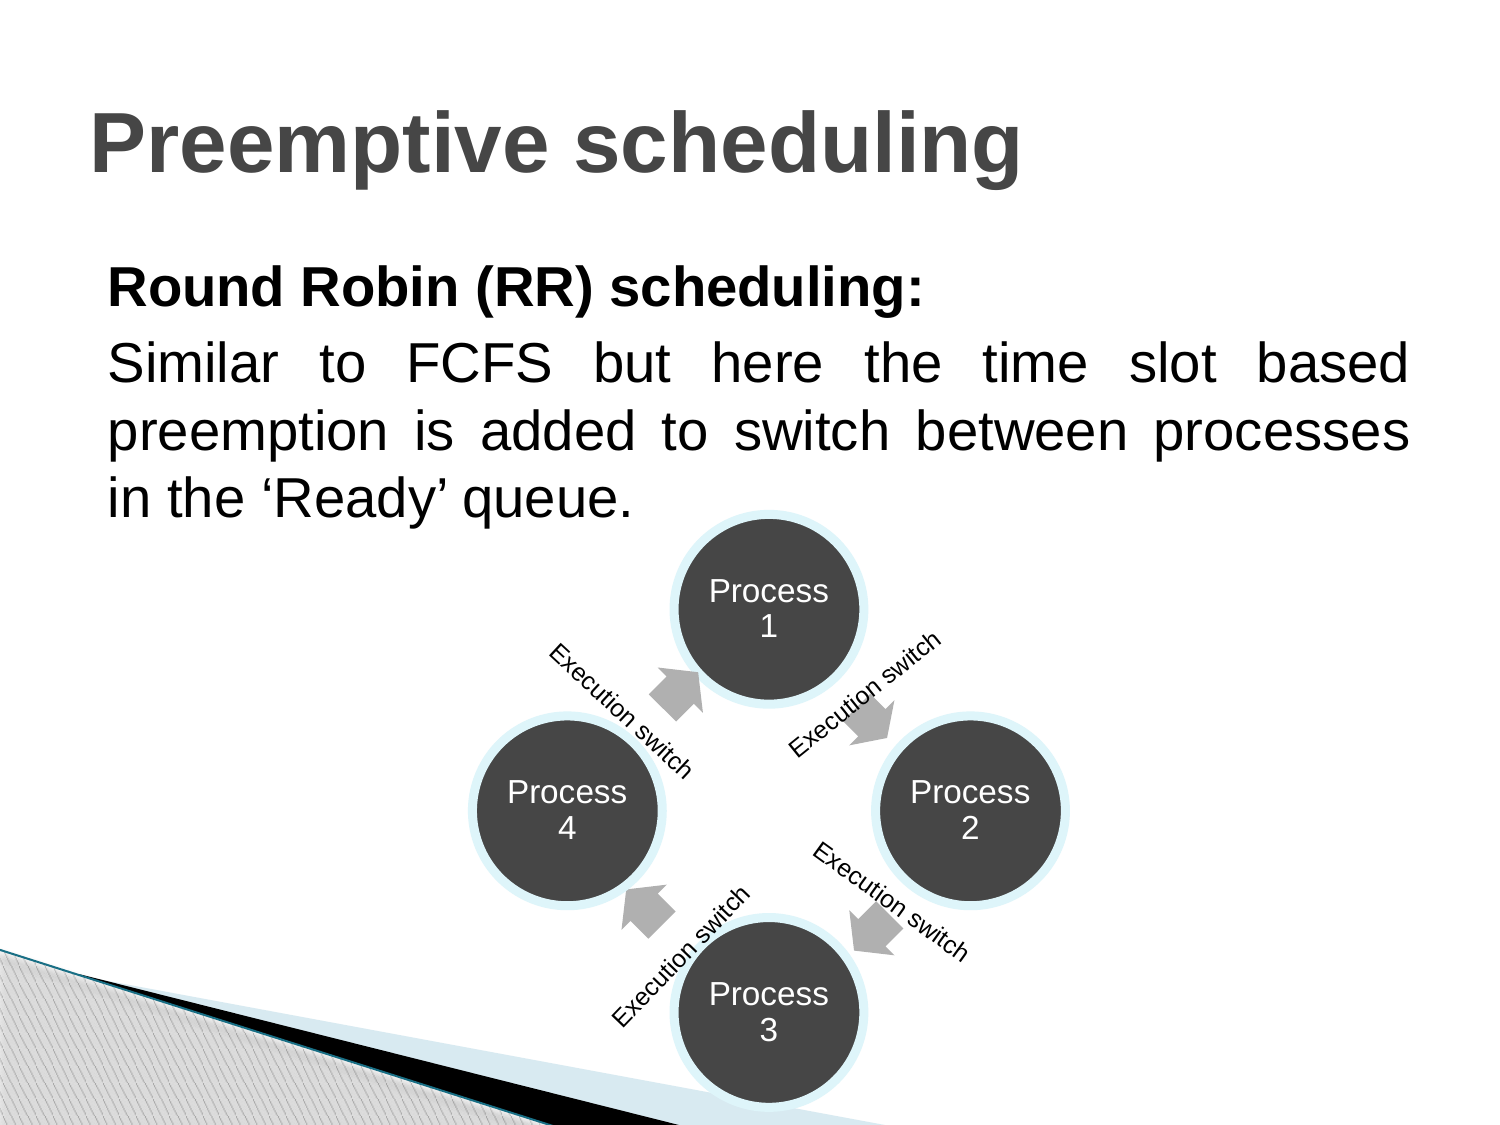

# Preemptive scheduling
Round Robin (RR) scheduling:
Similar to FCFS but here the time slot based preemption is added to switch between processes in the ‘Ready’ queue.
Process 1

Process 2

Process 3

Process 4

Execution switch
Execution switch
Execution switch
Execution switch